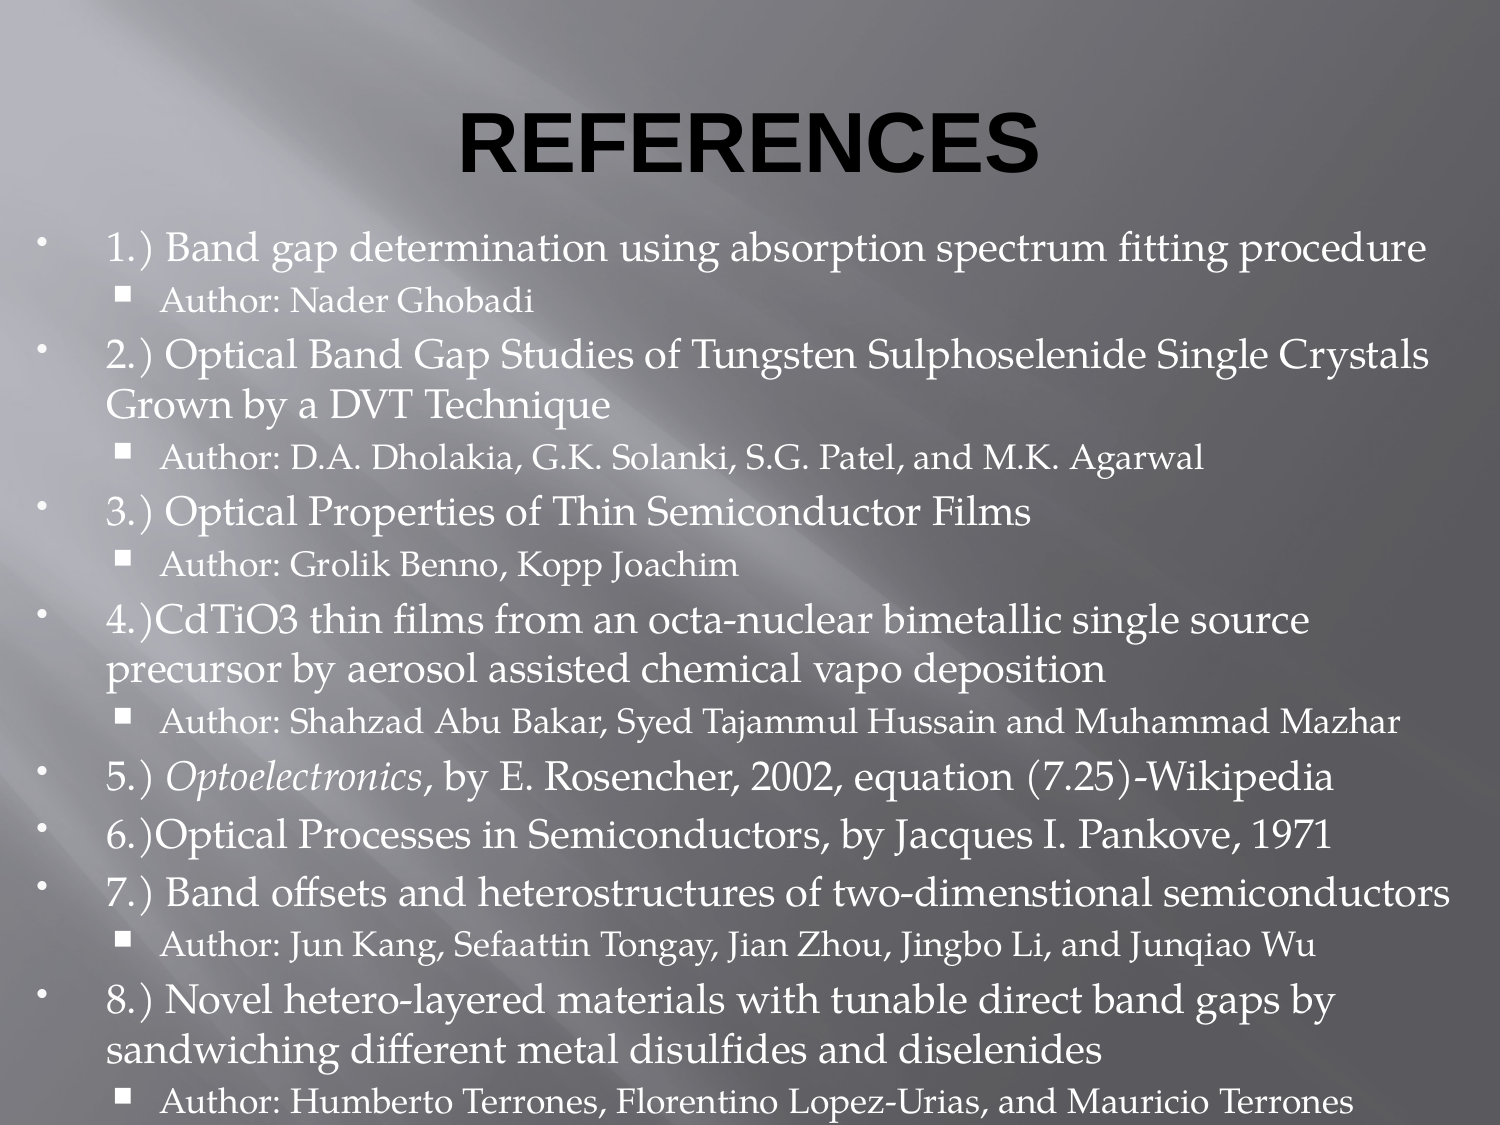

# REFERENCES
1.) Band gap determination using absorption spectrum fitting procedure
Author: Nader Ghobadi
2.) Optical Band Gap Studies of Tungsten Sulphoselenide Single Crystals Grown by a DVT Technique
Author: D.A. Dholakia, G.K. Solanki, S.G. Patel, and M.K. Agarwal
3.) Optical Properties of Thin Semiconductor Films
Author: Grolik Benno, Kopp Joachim
4.)CdTiO3 thin films from an octa-nuclear bimetallic single source precursor by aerosol assisted chemical vapo deposition
Author: Shahzad Abu Bakar, Syed Tajammul Hussain and Muhammad Mazhar
5.) Optoelectronics, by E. Rosencher, 2002, equation (7.25)-Wikipedia
6.)Optical Processes in Semiconductors, by Jacques I. Pankove, 1971
7.) Band offsets and heterostructures of two-dimenstional semiconductors
Author: Jun Kang, Sefaattin Tongay, Jian Zhou, Jingbo Li, and Junqiao Wu
8.) Novel hetero-layered materials with tunable direct band gaps by sandwiching different metal disulfides and diselenides
Author: Humberto Terrones, Florentino Lopez-Urias, and Mauricio Terrones